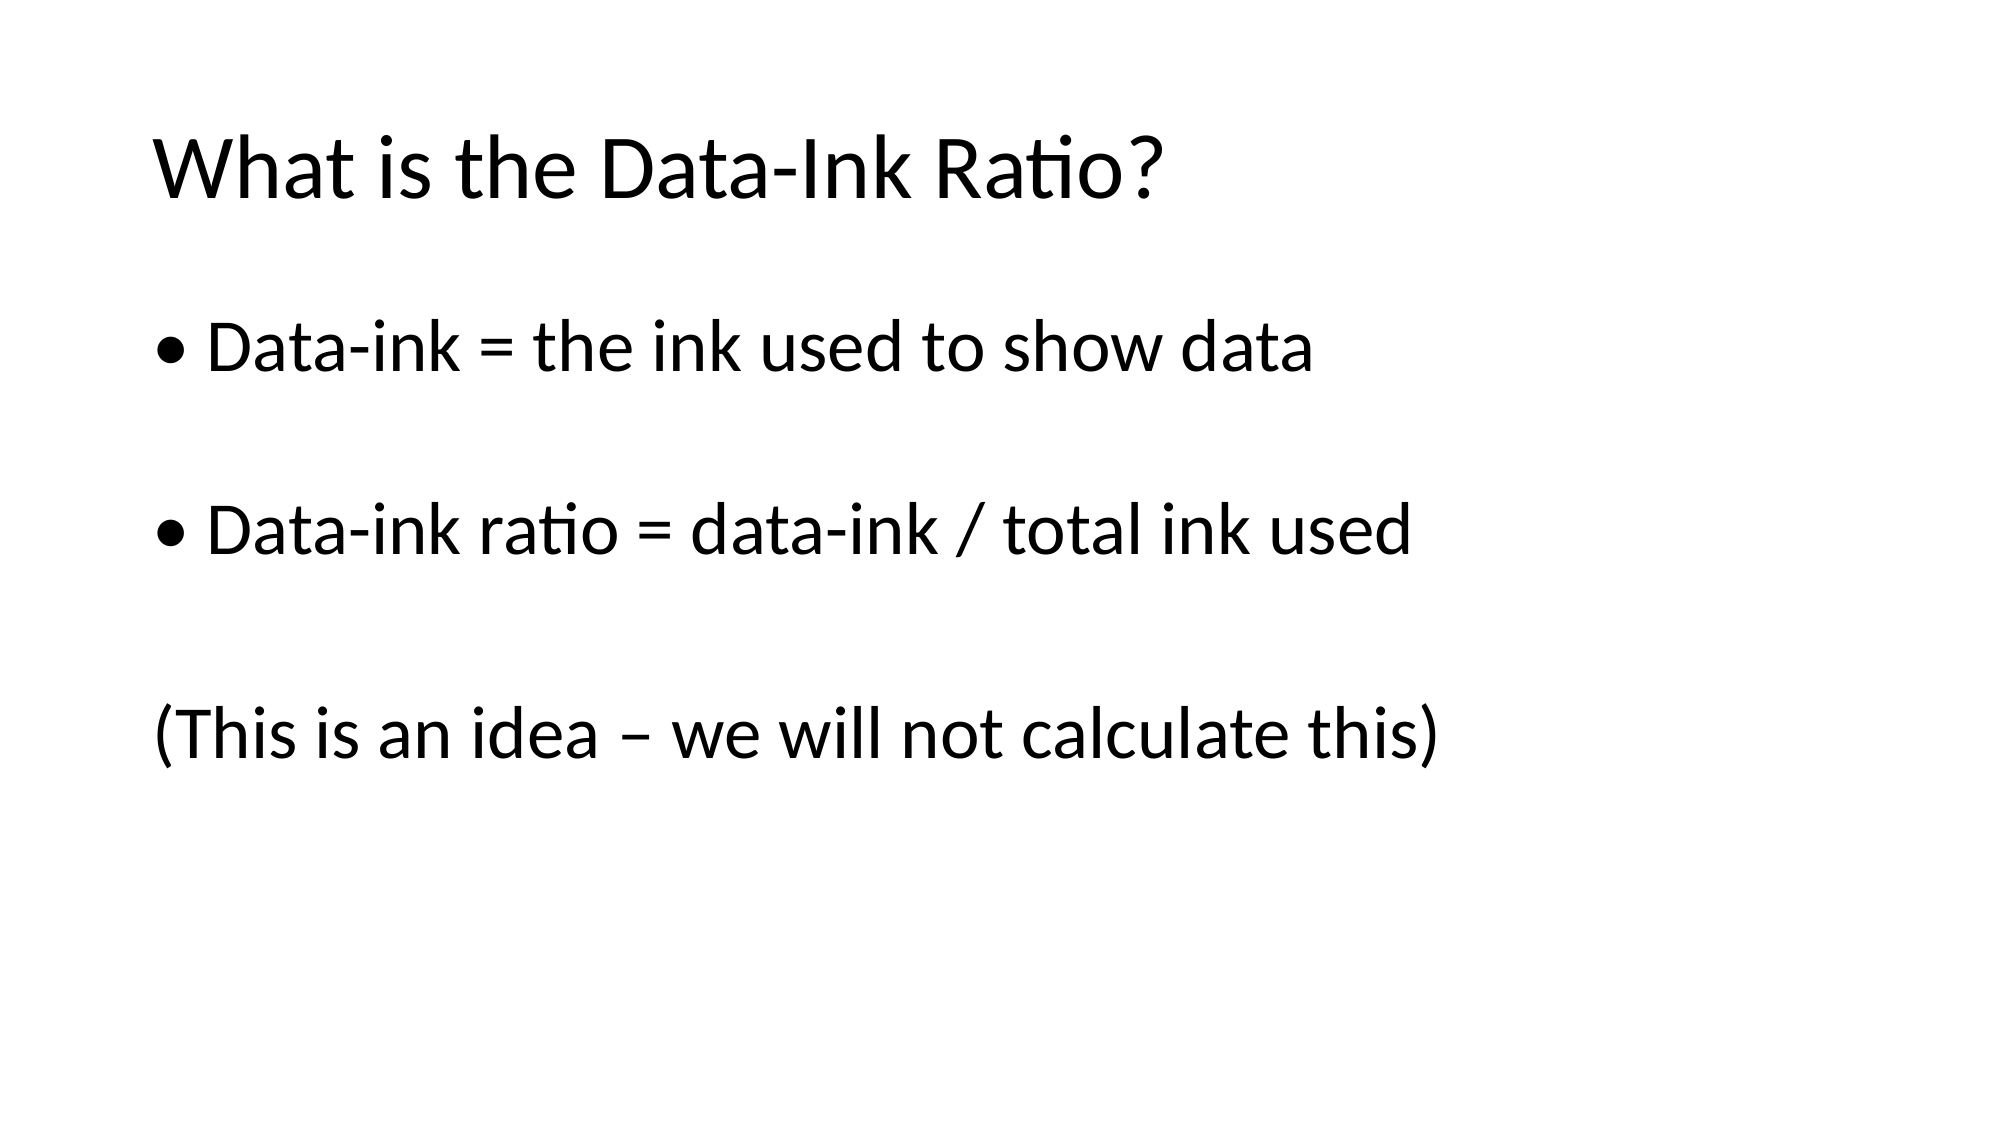

# What is the Data-Ink Ratio?
• Data-ink = the ink used to show data
• Data-ink ratio = data-ink / total ink used

(This is an idea – we will not calculate this)